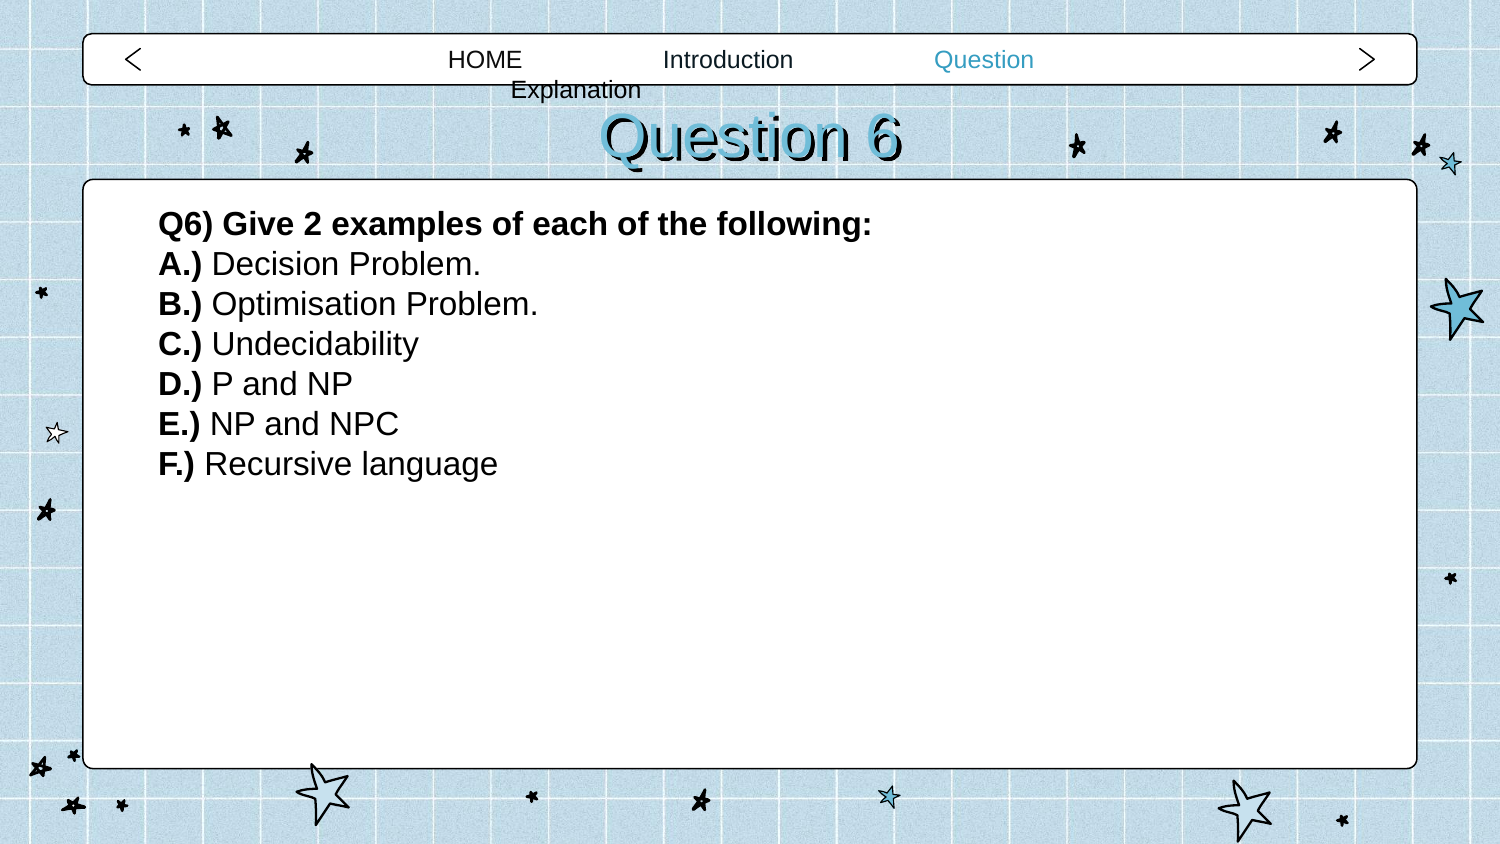

HOME                    Introduction                    Question                    Explanation

# Question 6

Q6) Give 2 examples of each of the following:
A.) Decision Problem.
B.) Optimisation Problem.
C.) Undecidability
D.) P and NP
E.) NP and NPC
F.) Recursive language